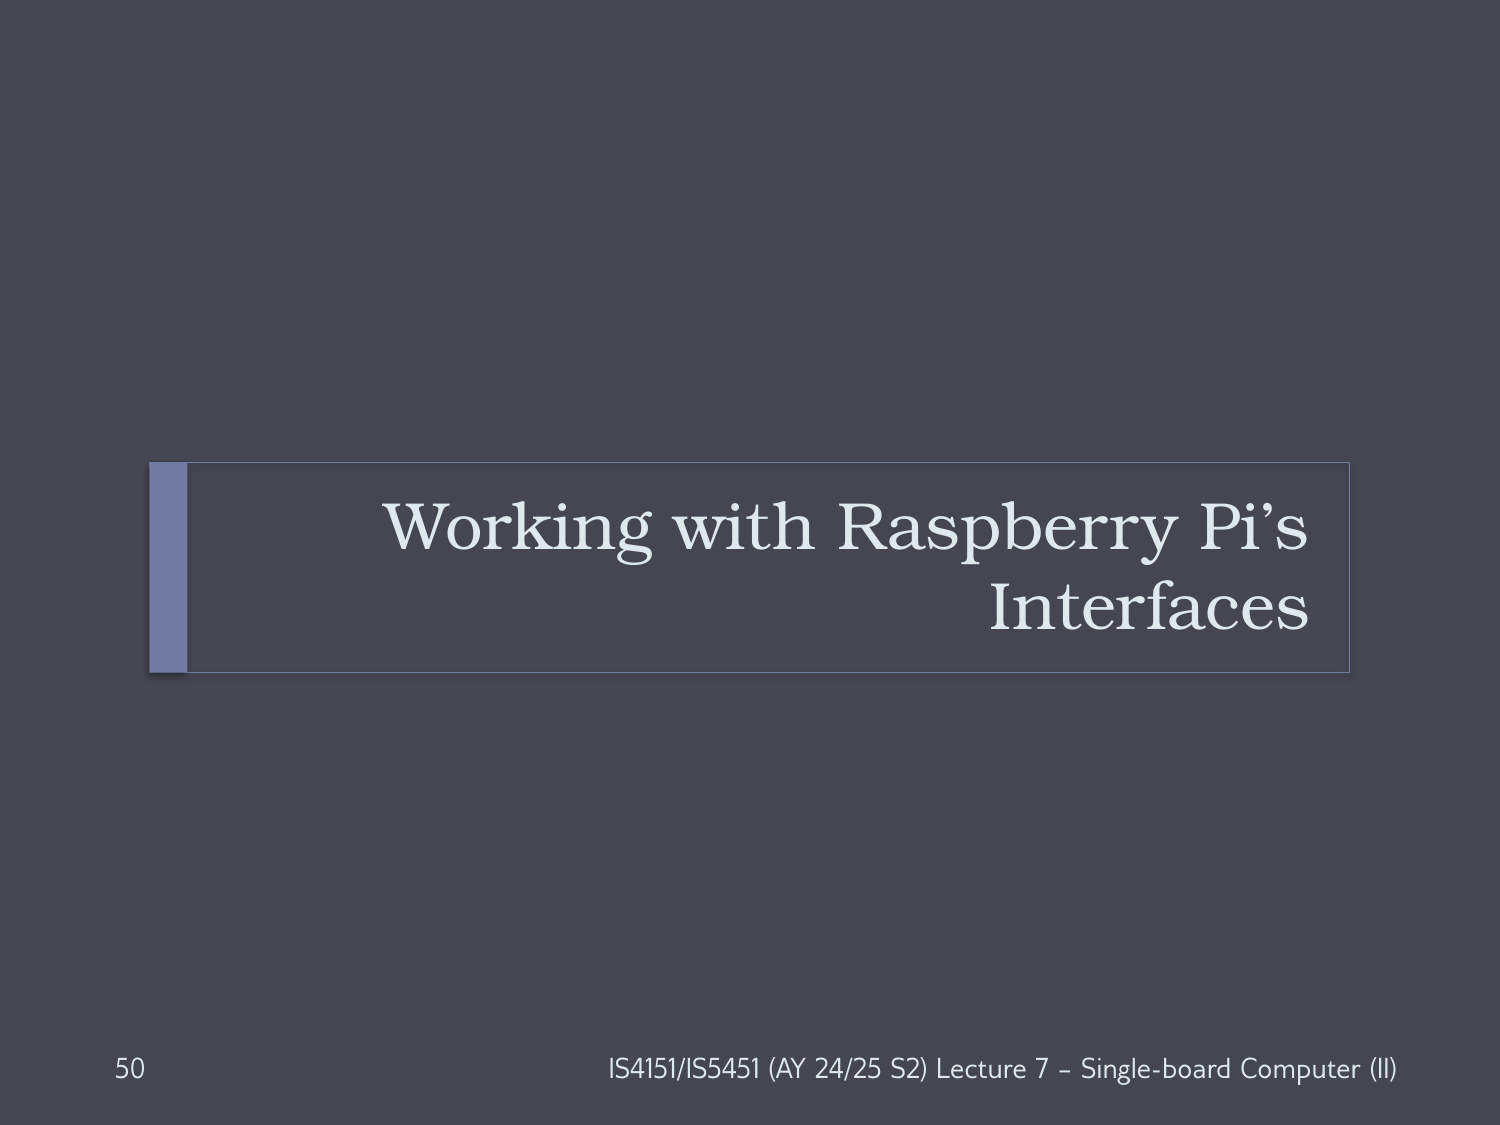

# Working with Raspberry Pi’s Interfaces

50
IS4151/IS5451 (AY 24/25 S2) Lecture 7 – Single-board Computer (II)